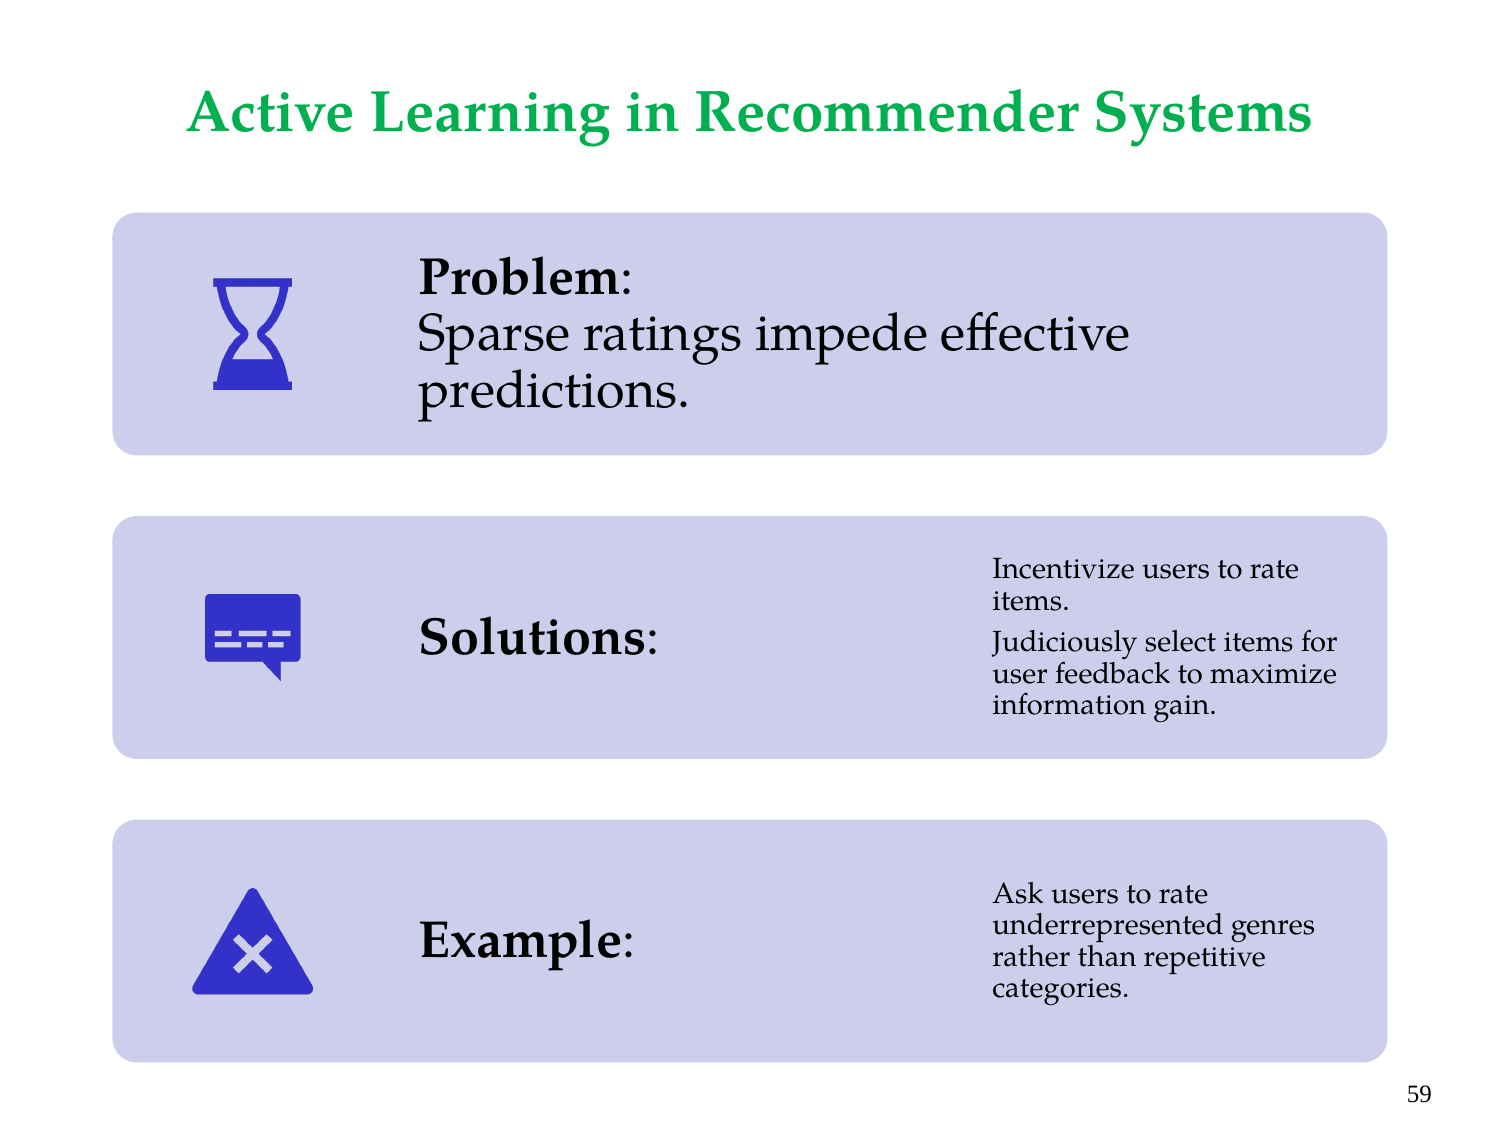

# Active Learning in Recommender Systems
Problem:
Sparse ratings impede effective predictions.
Solutions:
Incentivize users to rate items.
Judiciously select items for user feedback to maximize information gain.
Example:
Ask users to rate underrepresented genres rather than repetitive categories.
59